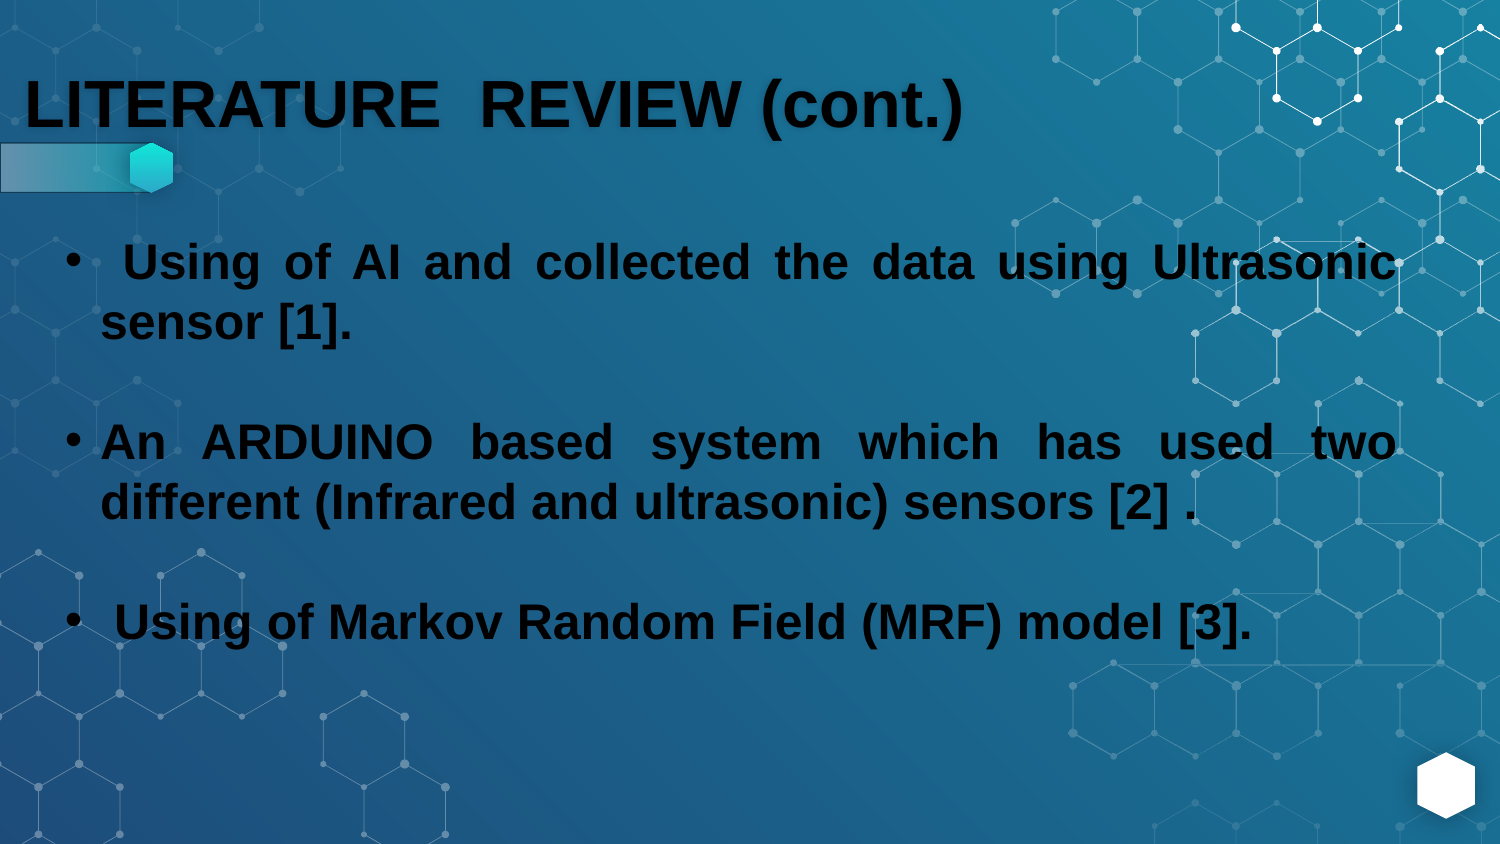

# LITERATURE  REVIEW (cont.)
 Using of AI and collected the data using Ultrasonic sensor [1].

An ARDUINO based system which has used two different (Infrared and ultrasonic) sensors [2] .

 Using of Markov Random Field (MRF) model [3].